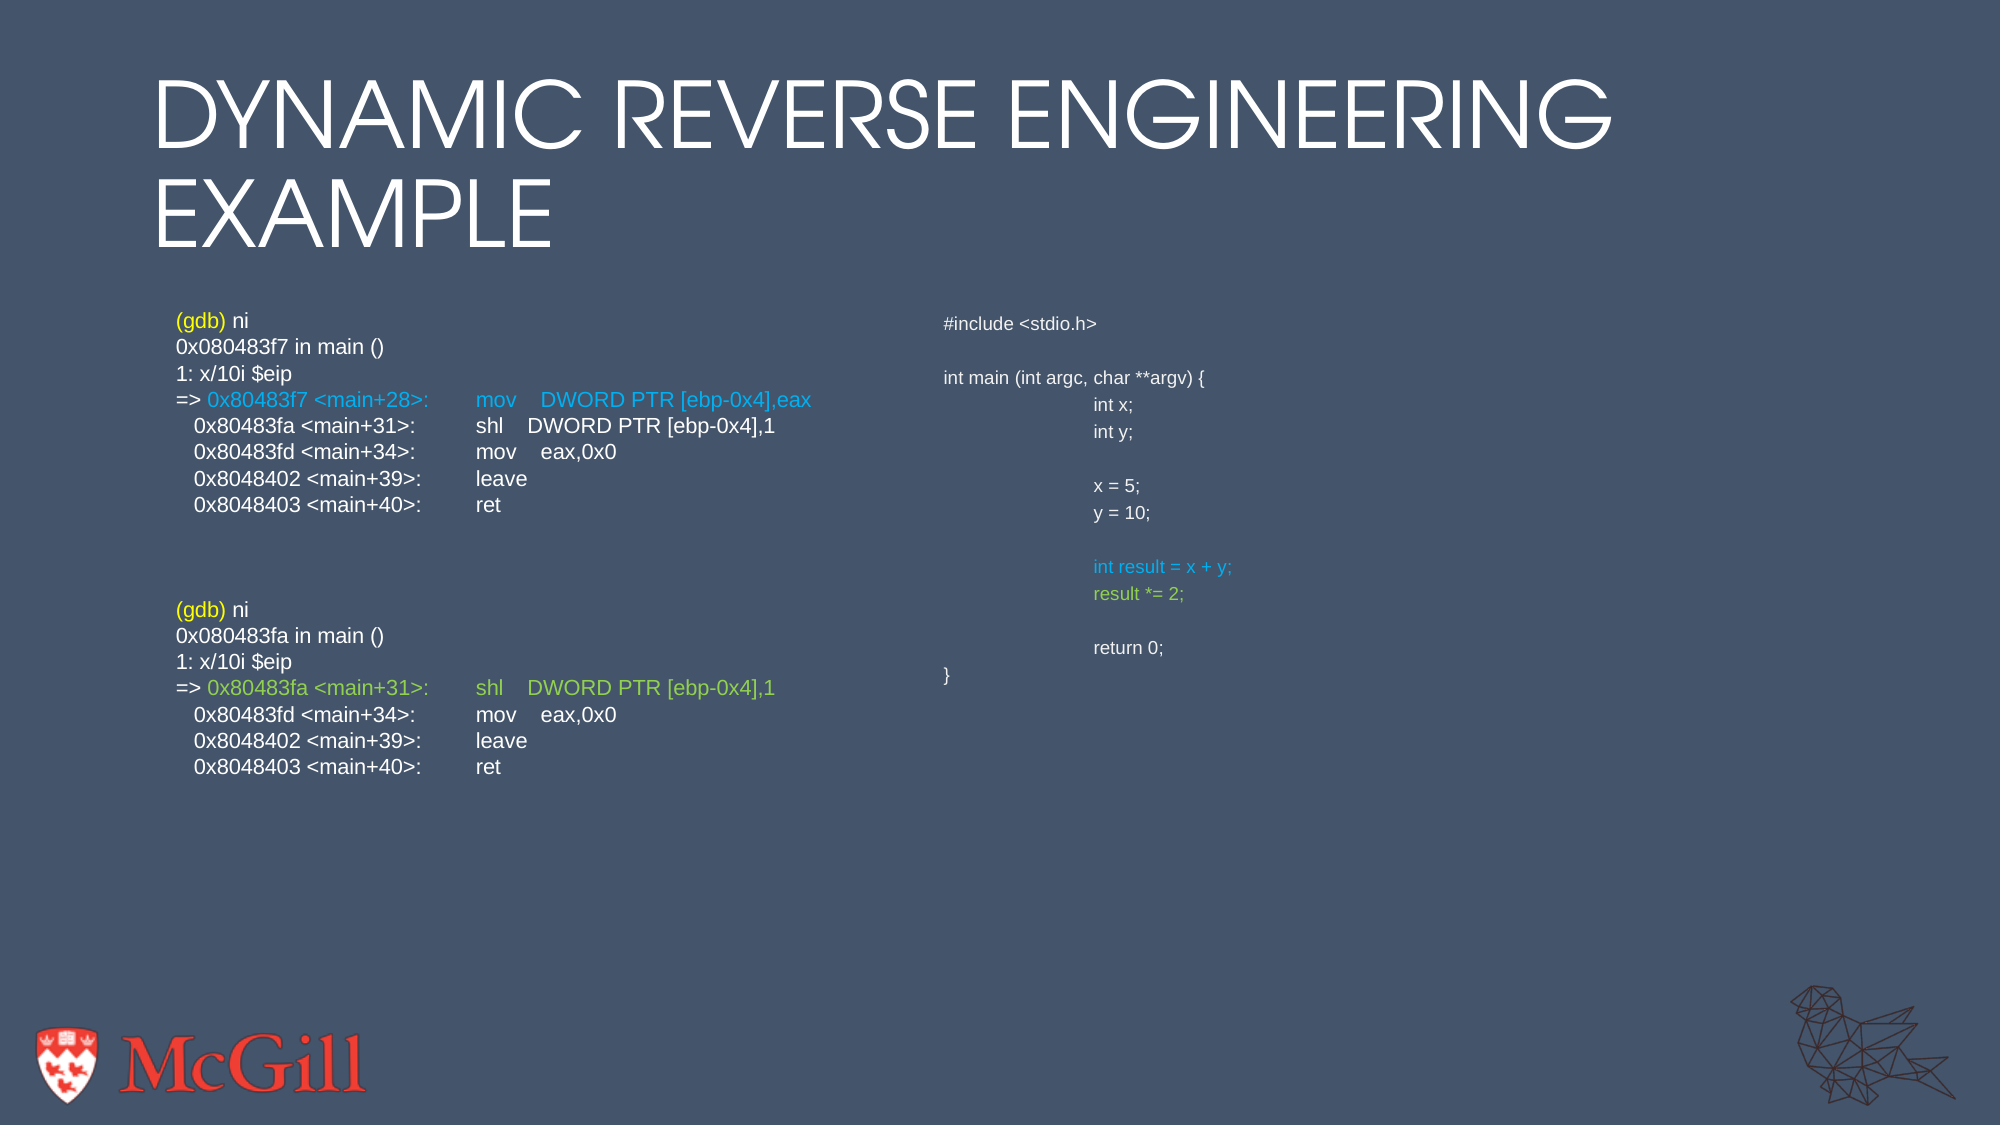

# dynamic reverse engineering example
(gdb) ni
0x080483f7 in main ()
1: x/10i $eip
=> 0x80483f7 <main+28>:	mov    DWORD PTR [ebp-0x4],eax
   0x80483fa <main+31>:	shl    DWORD PTR [ebp-0x4],1
   0x80483fd <main+34>:	mov    eax,0x0
   0x8048402 <main+39>:	leave
   0x8048403 <main+40>:	ret

(gdb) ni
0x080483fa in main ()
1: x/10i $eip
=> 0x80483fa <main+31>:	shl    DWORD PTR [ebp-0x4],1
   0x80483fd <main+34>:	mov    eax,0x0
   0x8048402 <main+39>:	leave
   0x8048403 <main+40>:	ret
#include <stdio.h>

int main (int argc, char **argv) {
	int x;
	int y;

	x = 5;
	y = 10;

	int result = x + y;
	result *= 2;

	return 0;
}